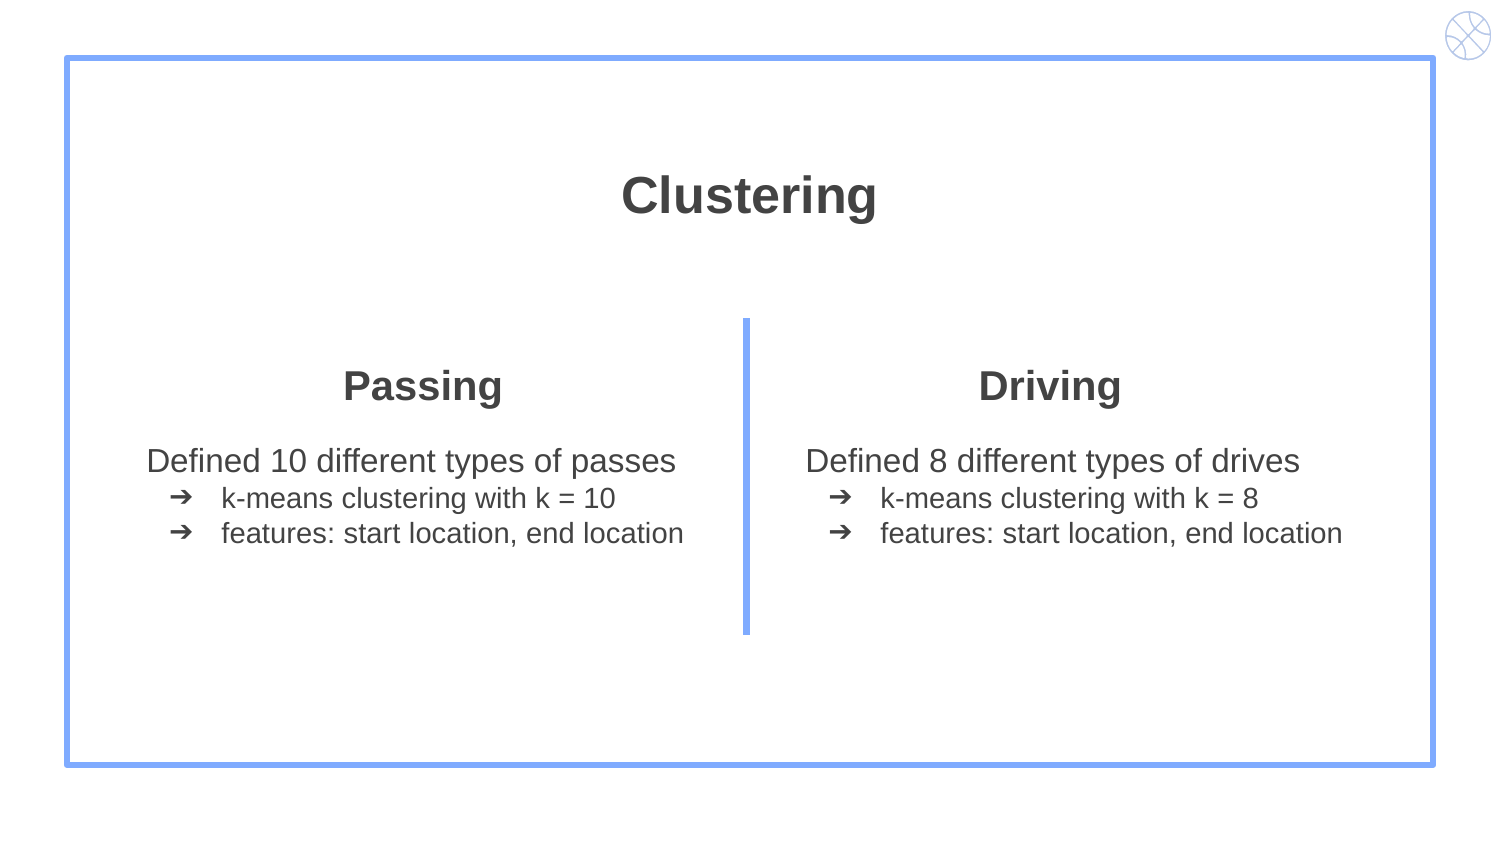

Clustering
# Passing
Driving
Defined 10 different types of passes
k-means clustering with k = 10
features: start location, end location

Defined 8 different types of drives
k-means clustering with k = 8
features: start location, end location